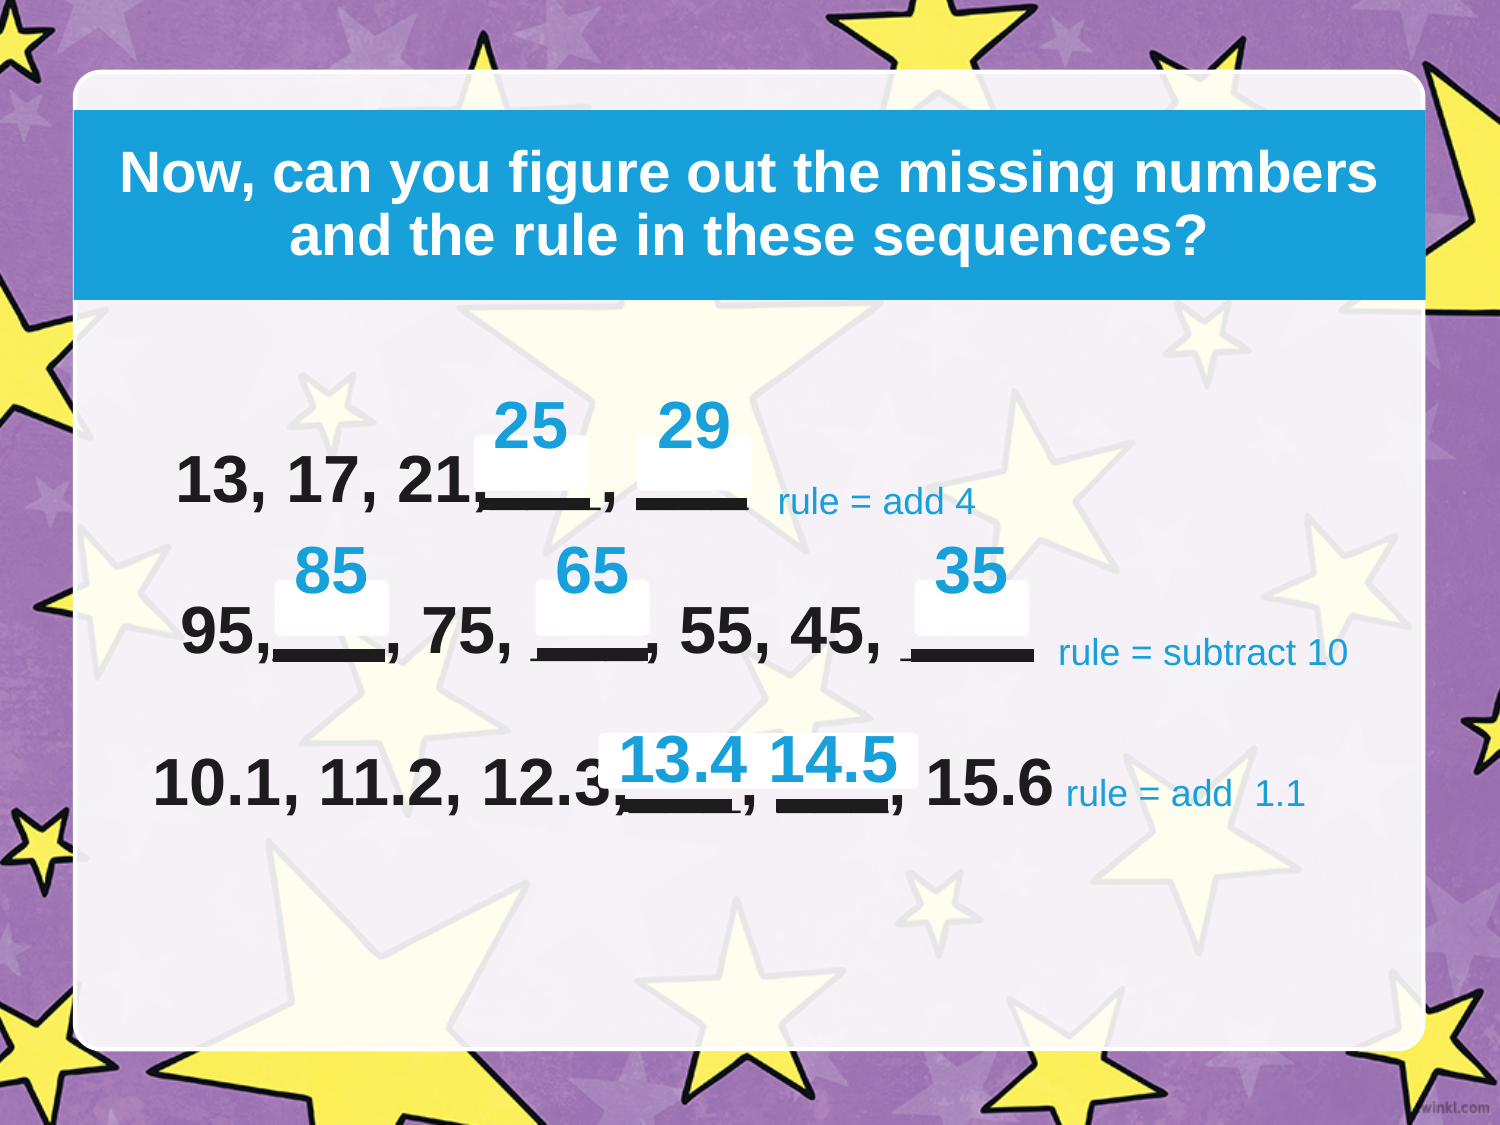

# Now, can you figure out the missing numbers and the rule in these sequences?
13, 17, 21,___, ___
25
29
rule = add 4
95,___, 75, ___, 55, 45, ___
85
65
35
rule = subtract 10
10.1, 11.2, 12.3,___, ___, 15.6
13.4
14.5
rule = add  1.1